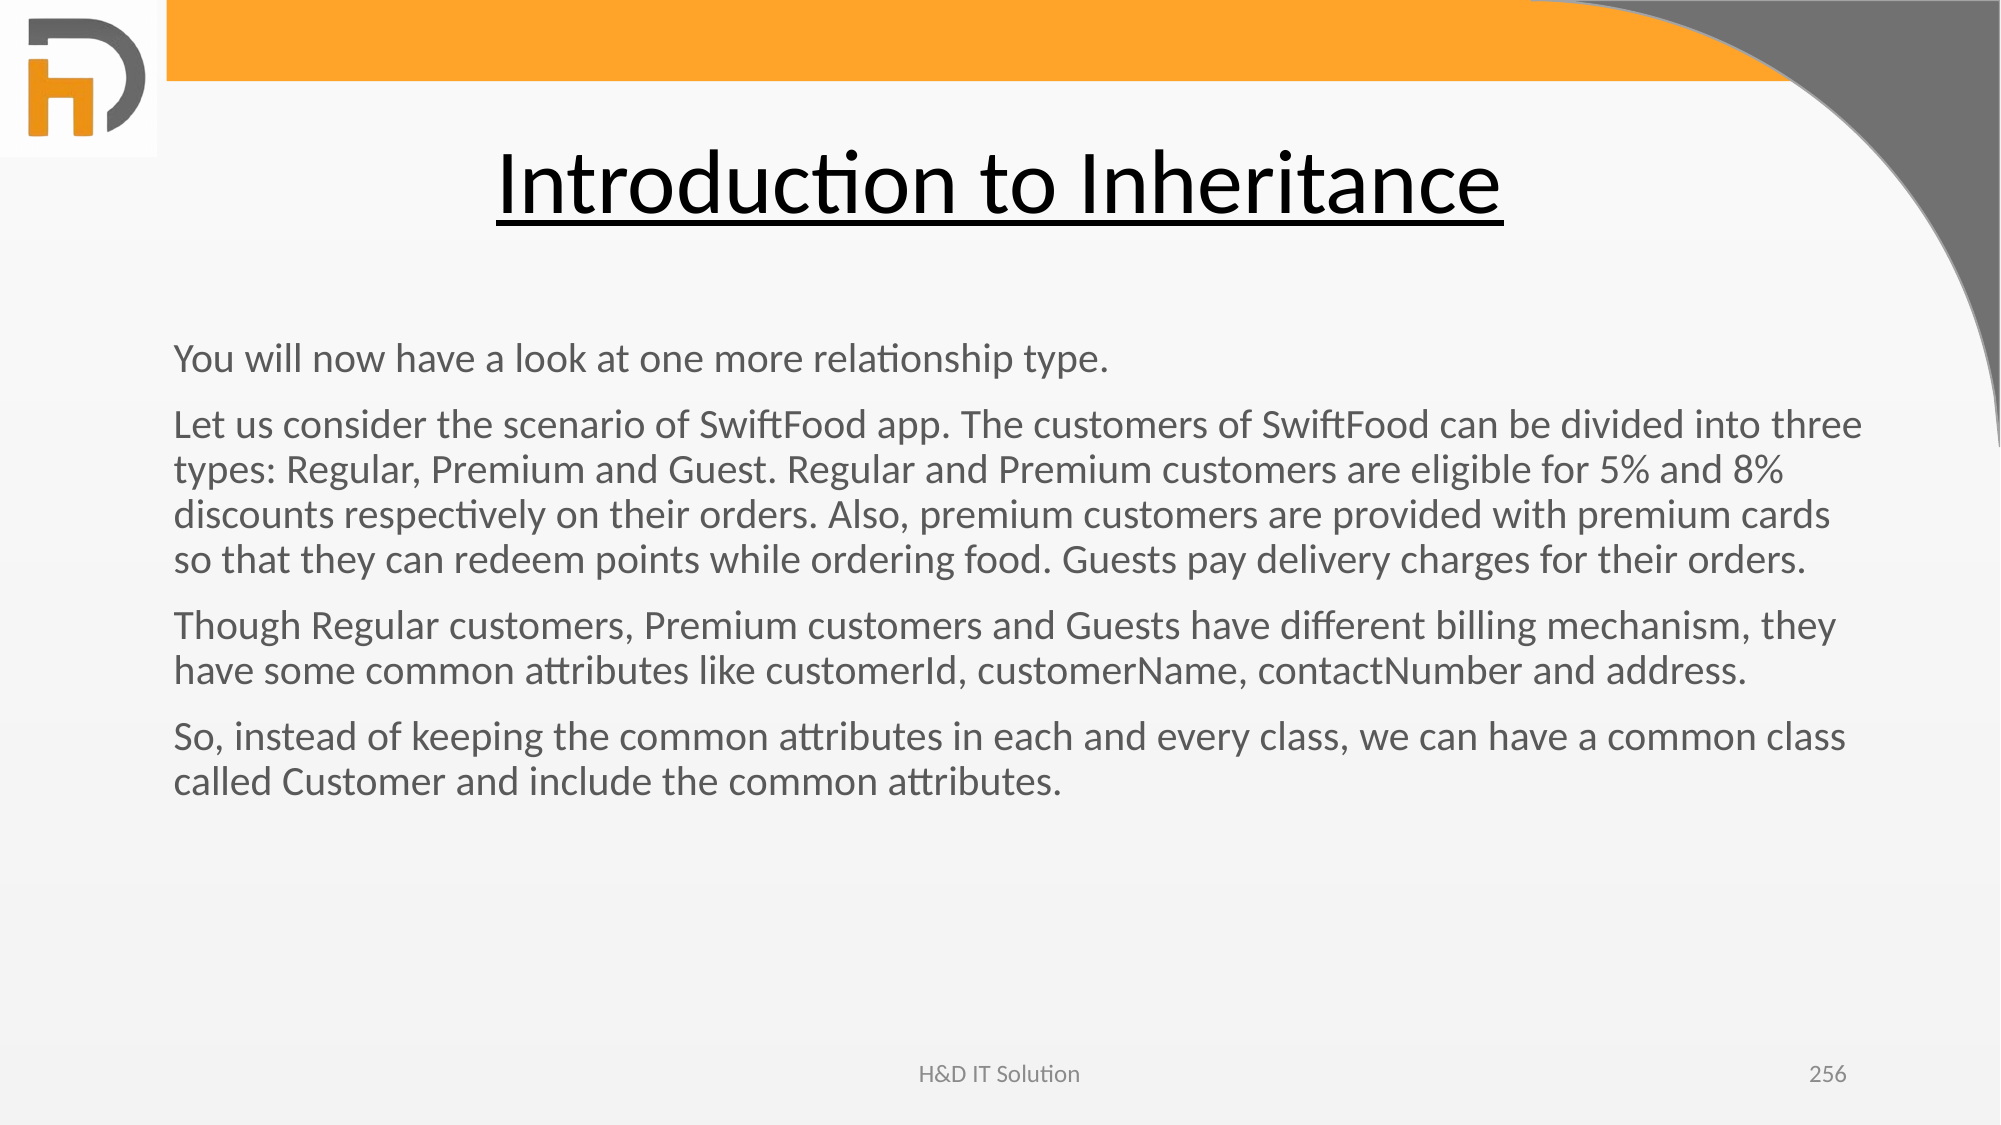

# Introduction to Inheritance
You will now have a look at one more relationship type.
Let us consider the scenario of SwiftFood app. The customers of SwiftFood can be divided into three types: Regular, Premium and Guest. Regular and Premium customers are eligible for 5% and 8% discounts respectively on their orders. Also, premium customers are provided with premium cards so that they can redeem points while ordering food. Guests pay delivery charges for their orders.
Though Regular customers, Premium customers and Guests have different billing mechanism, they have some common attributes like customerId, customerName, contactNumber and address.
So, instead of keeping the common attributes in each and every class, we can have a common class called Customer and include the common attributes.

H&D IT Solution
256